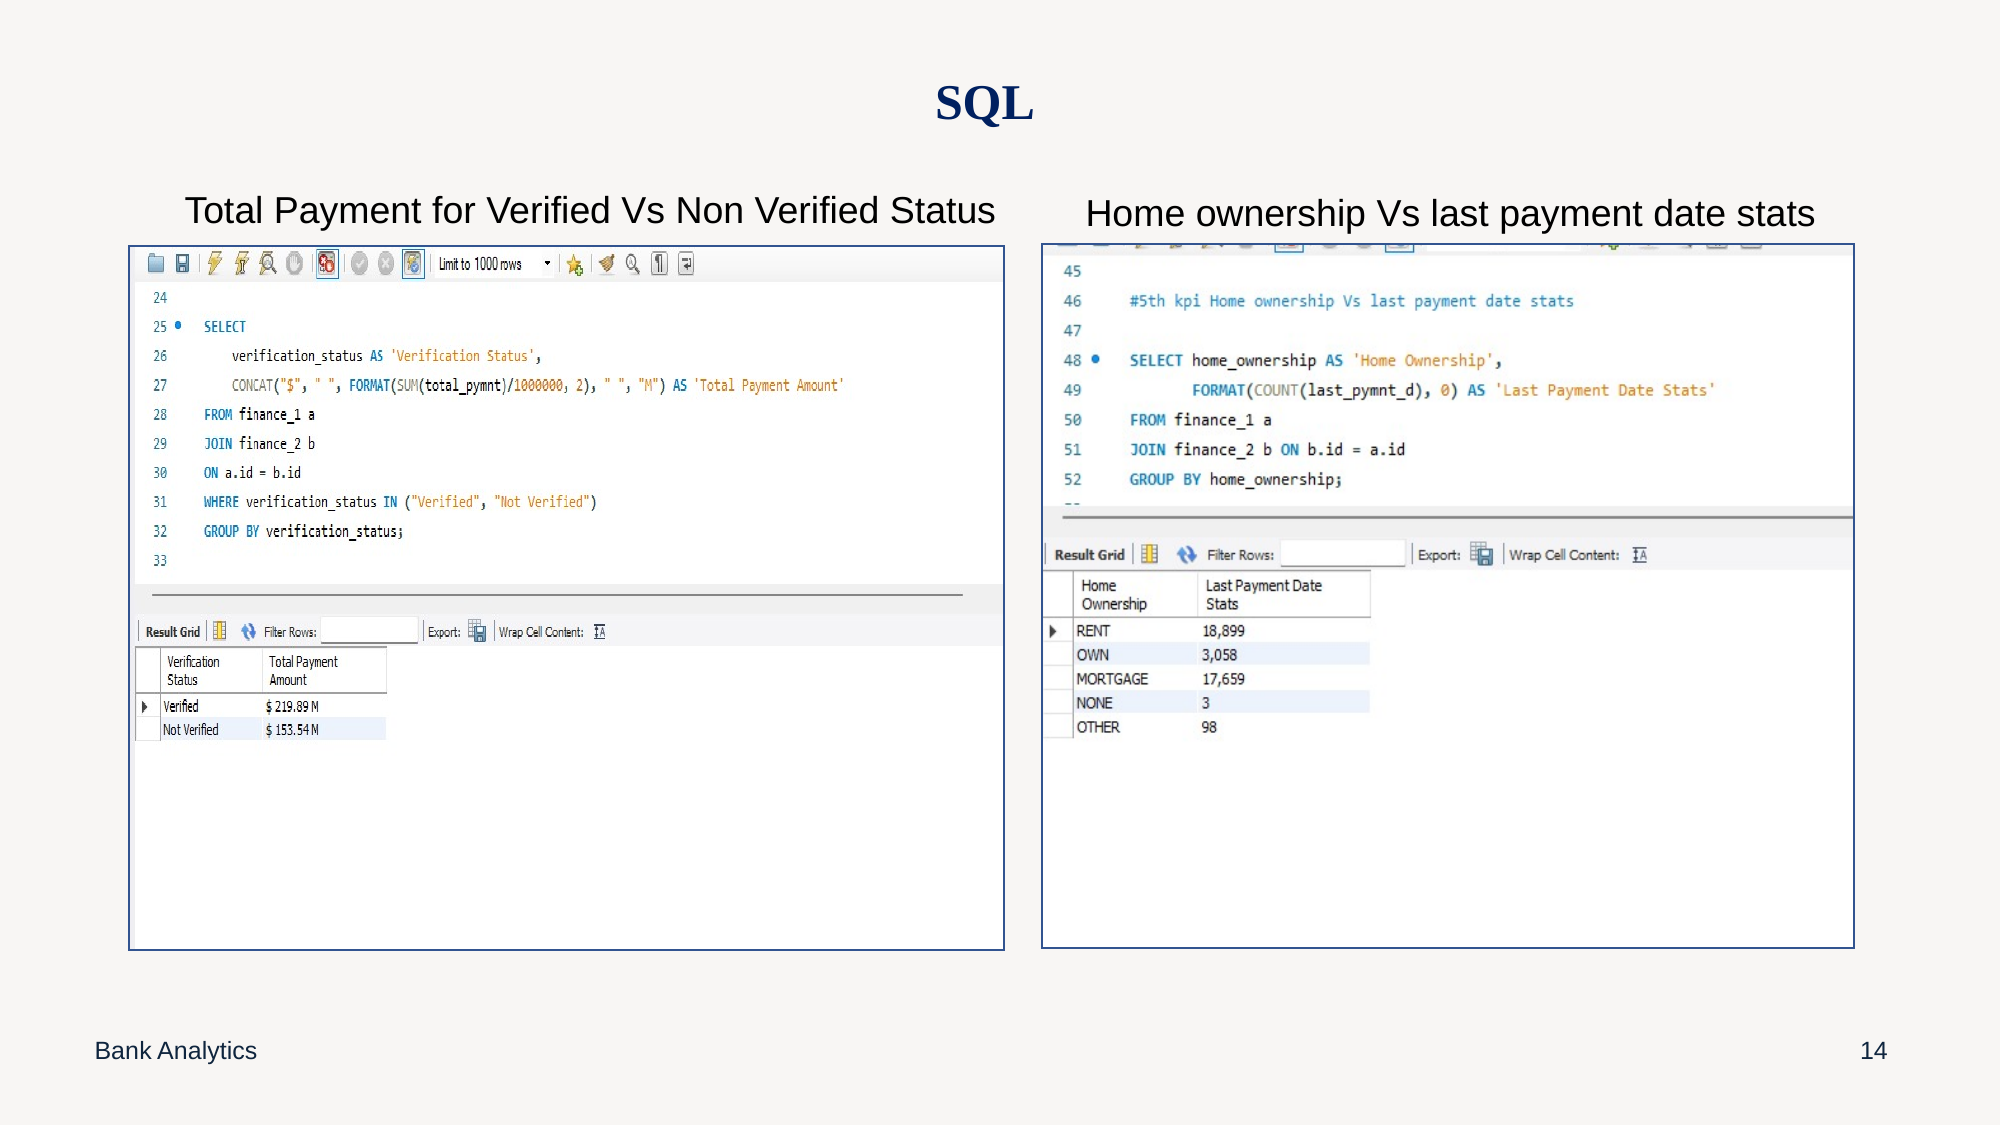

SQL
Total Payment for Verified Vs Non Verified Status
Home ownership Vs last payment date stats

Bank Analytics
14